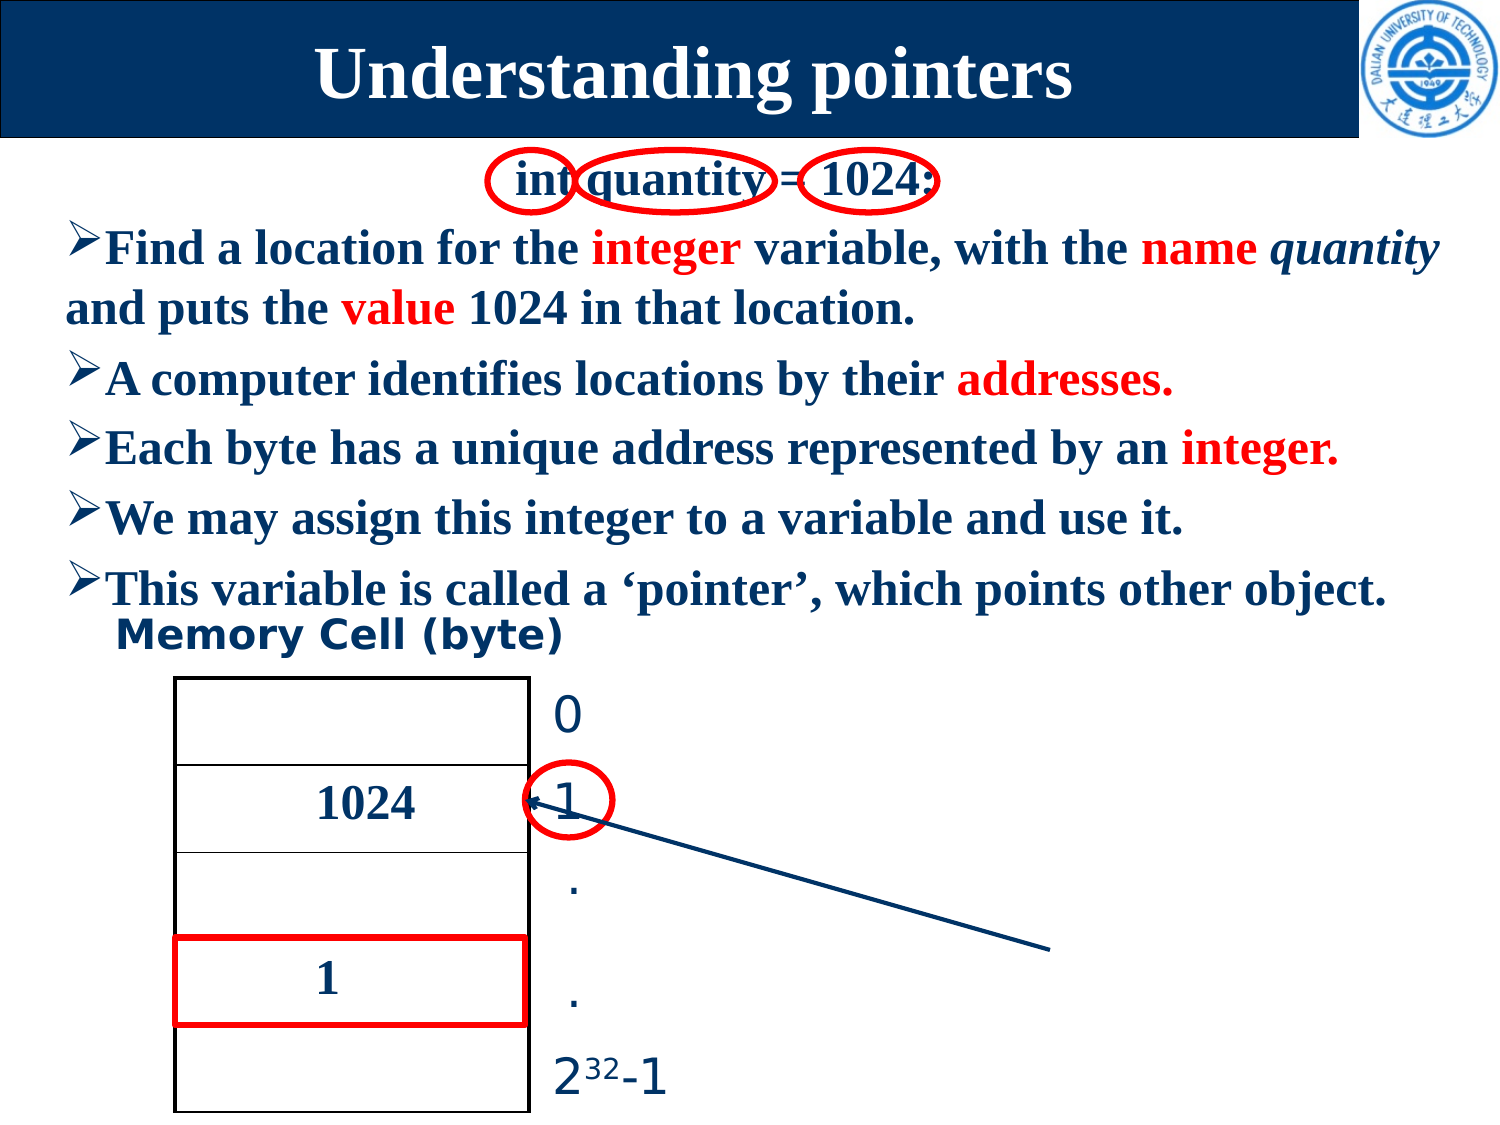

# Understanding pointers
			int quantity = 1024;
Find a location for the integer variable, with the name quantity and puts the value 1024 in that location.
A computer identifies locations by their addresses.
Each byte has a unique address represented by an integer.
We may assign this integer to a variable and use it.
This variable is called a ‘pointer’, which points other object.

Memory Cell (byte)
0
|  |
| --- |
|  |
|  |
|  |
|  |
1024

1
.
1

.
232-1